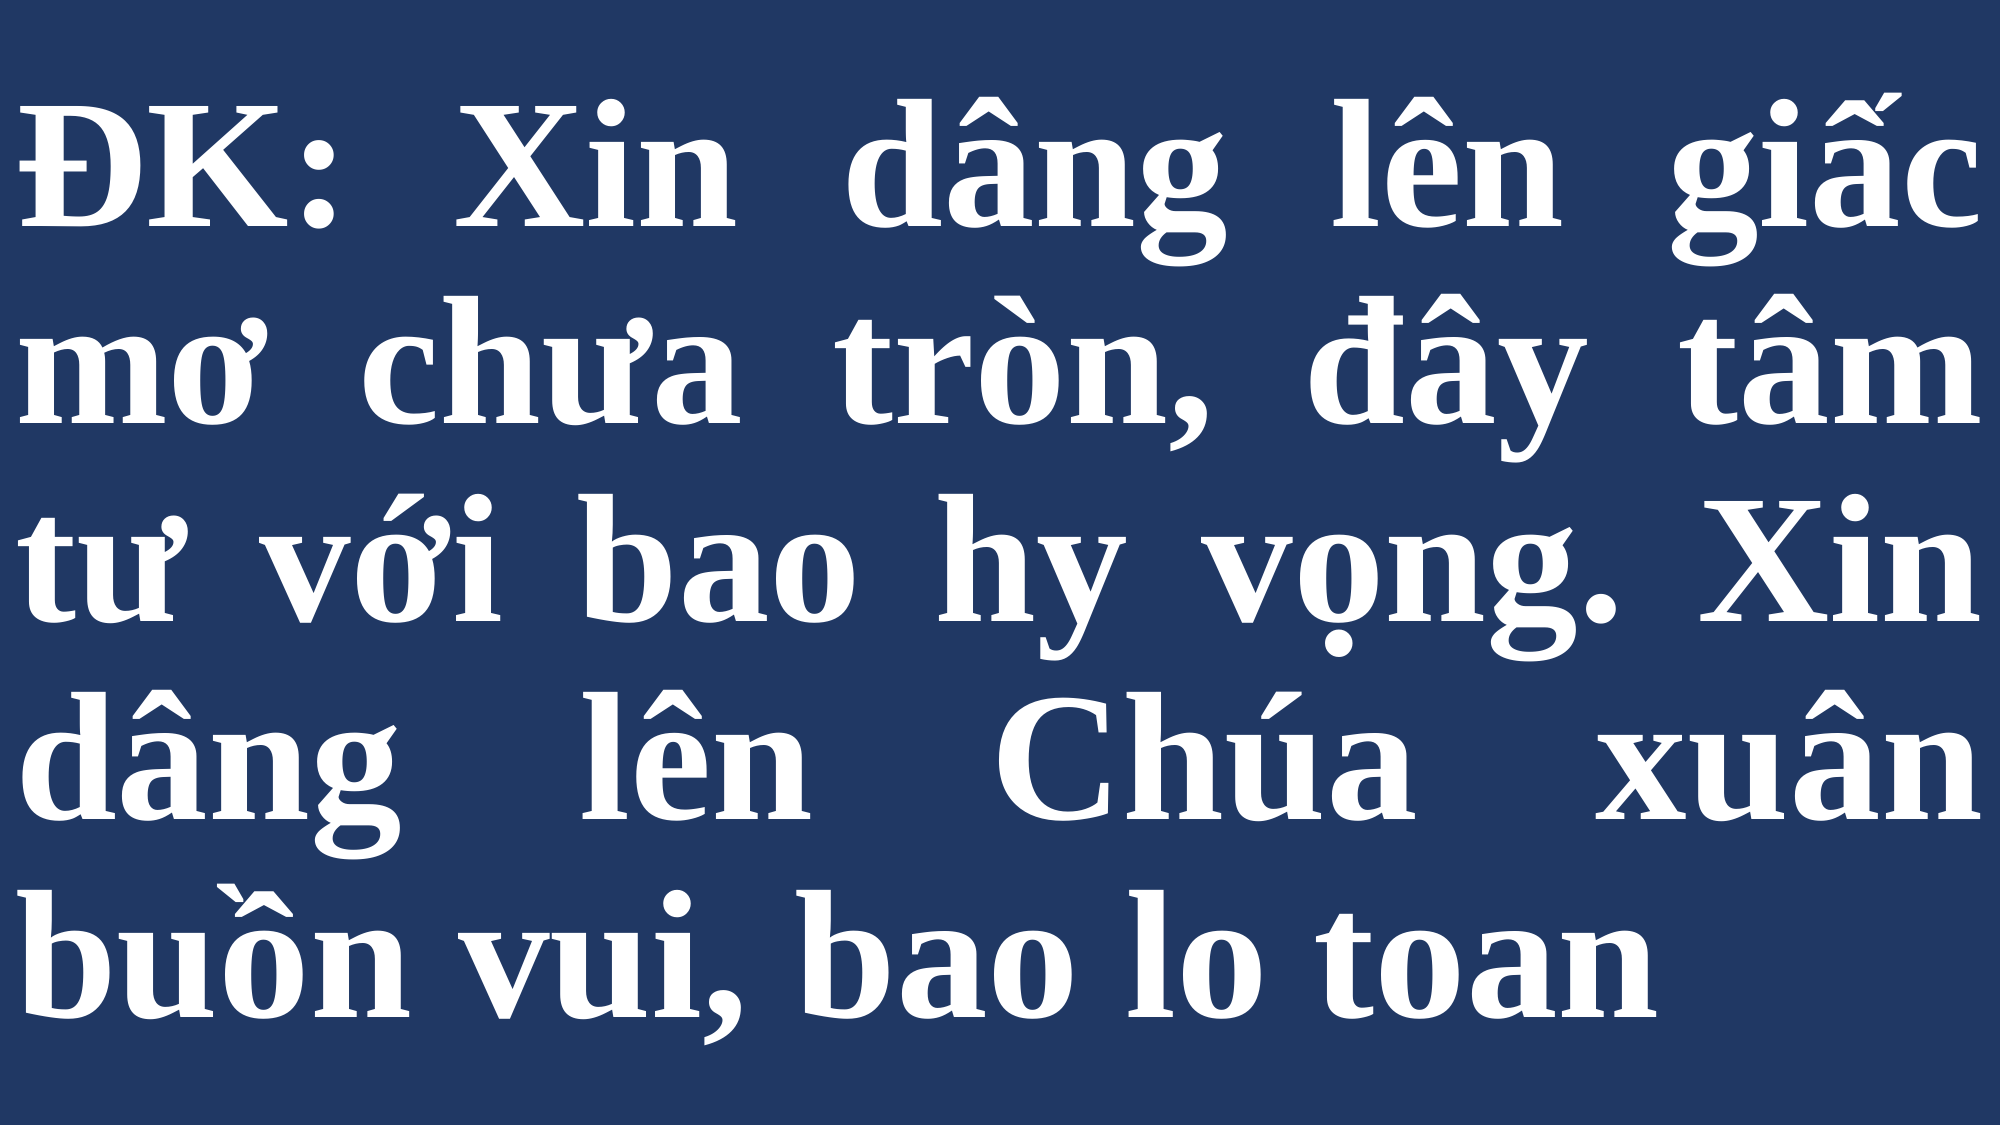

# ĐK: Xin dâng lên giấc mơ chưa tròn, đây tâm tư với bao hy vọng. Xin dâng lên Chúa xuân buồn vui, bao lo toan